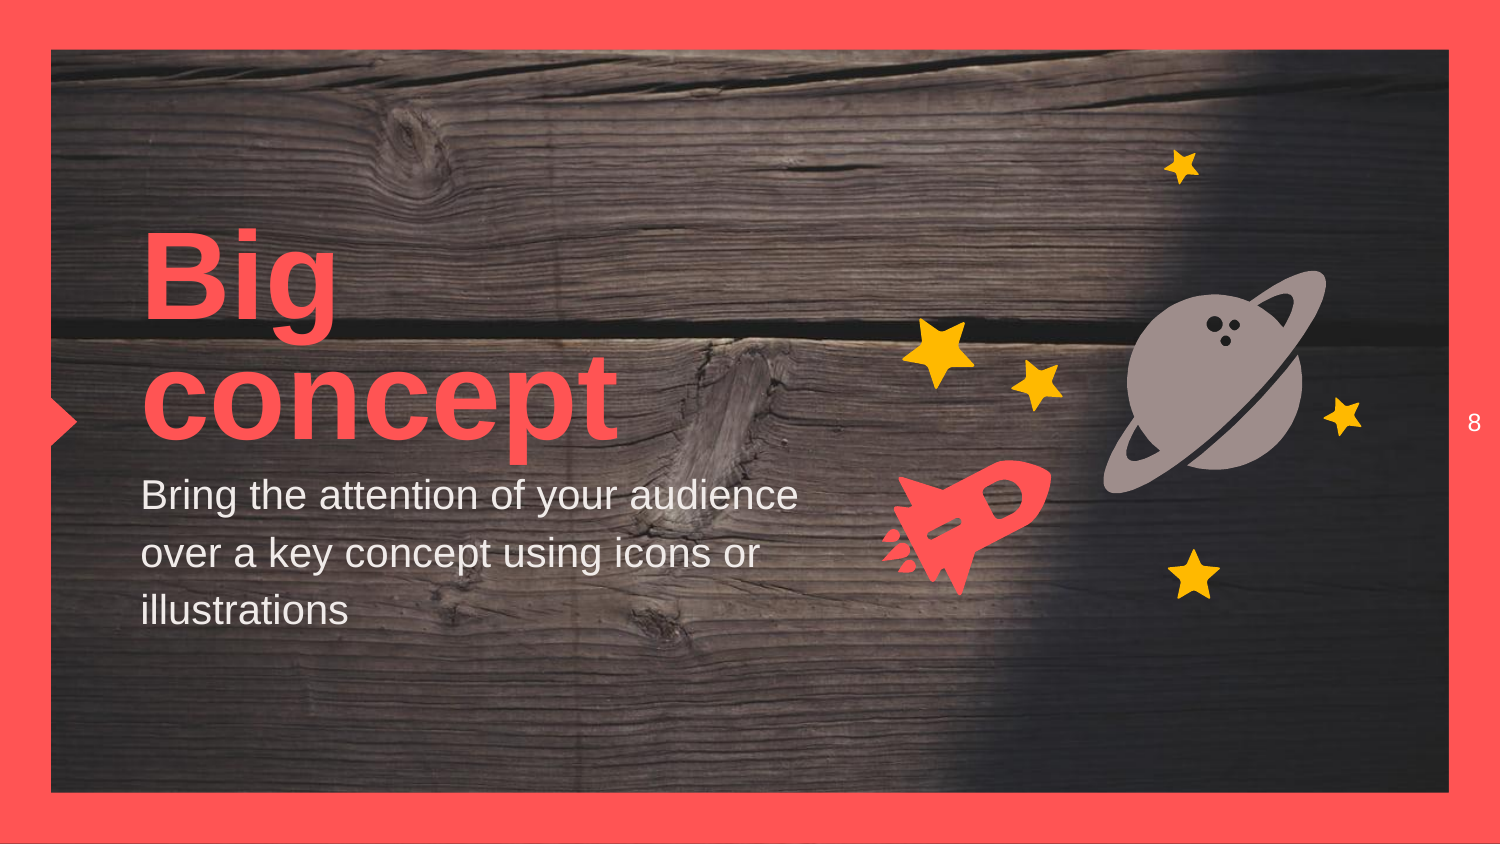

Big concept

8

Bring the attention of your audience over a key concept using icons or illustrations